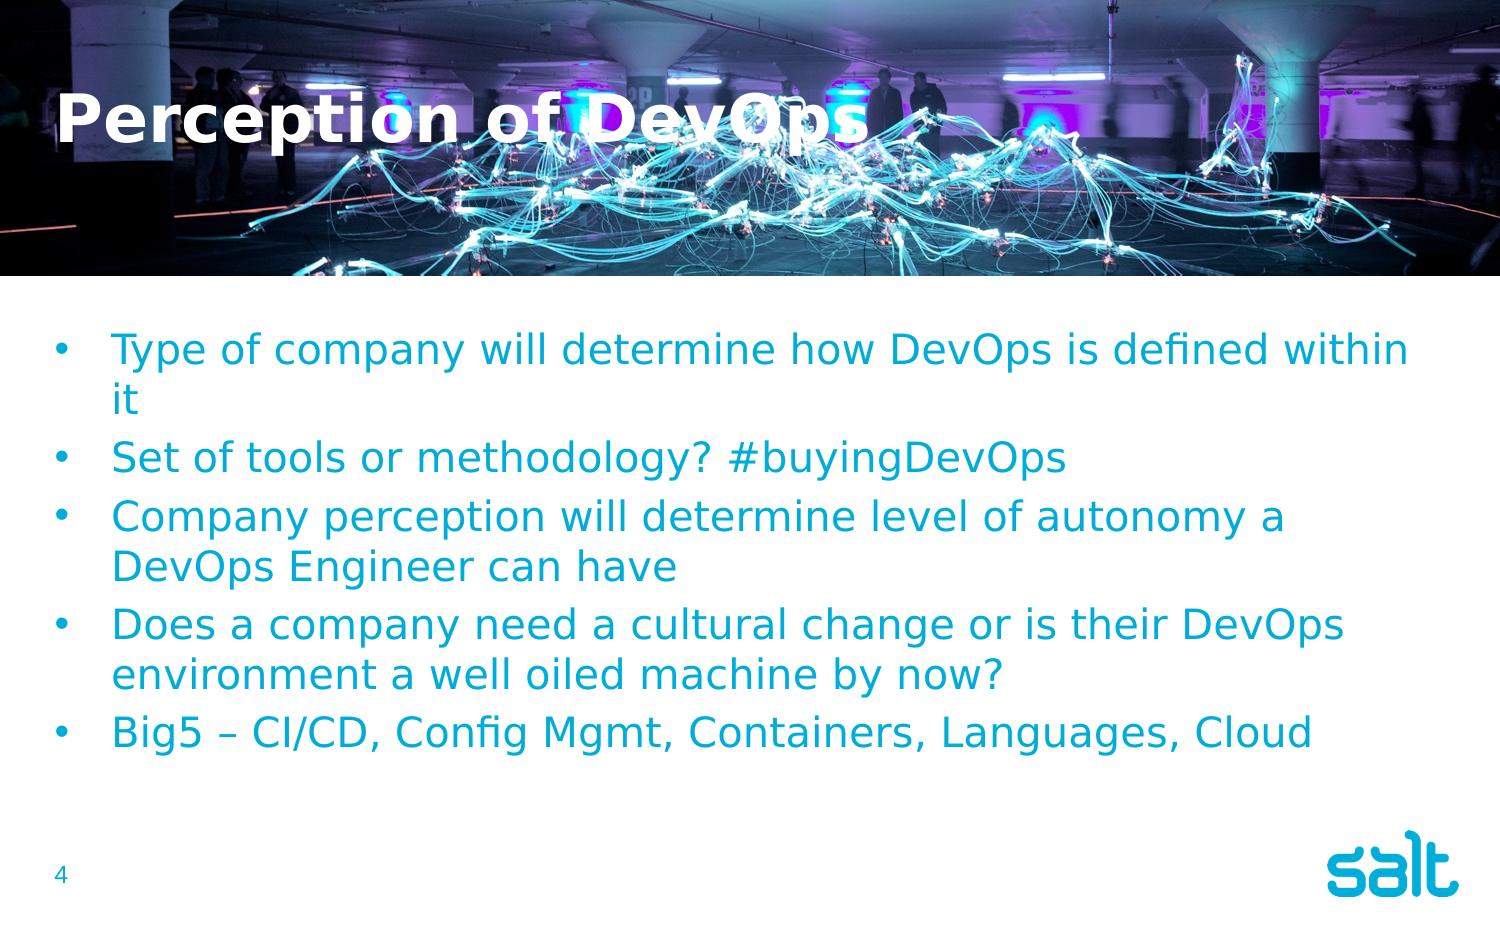

# Perception of DevOps
Type of company will determine how DevOps is defined within it
Set of tools or methodology? #buyingDevOps
Company perception will determine level of autonomy a DevOps Engineer can have
Does a company need a cultural change or is their DevOps environment a well oiled machine by now?
Big5 – CI/CD, Config Mgmt, Containers, Languages, Cloud